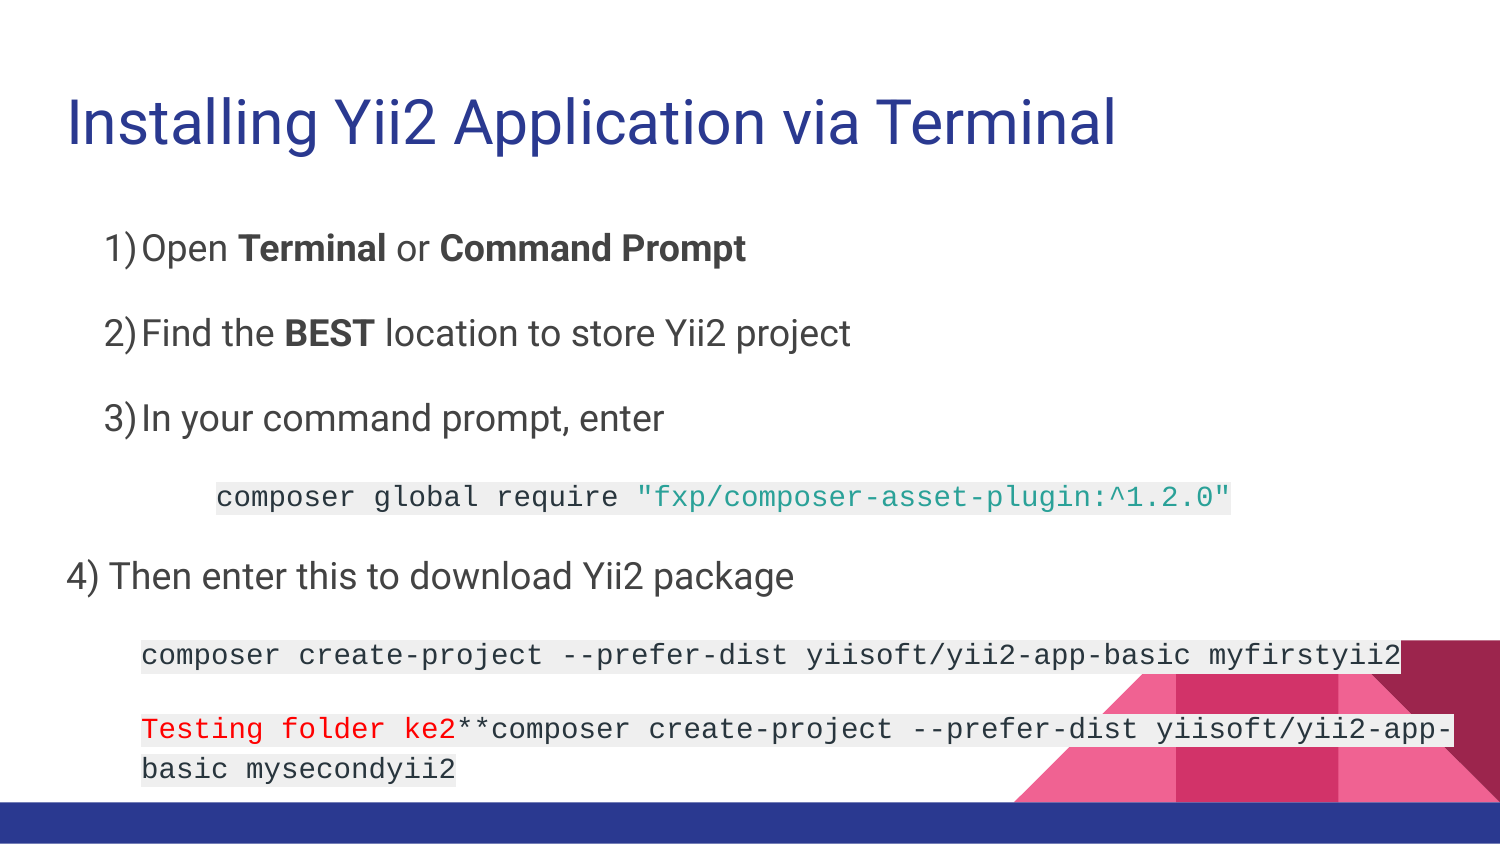

# Installing Yii2 Application via Terminal
Open Terminal or Command Prompt
Find the BEST location to store Yii2 project
In your command prompt, enter
composer global require "fxp/composer-asset-plugin:^1.2.0"
4) Then enter this to download Yii2 package
composer create-project --prefer-dist yiisoft/yii2-app-basic myfirstyii2
Testing folder ke2**composer create-project --prefer-dist yiisoft/yii2-app-basic mysecondyii2